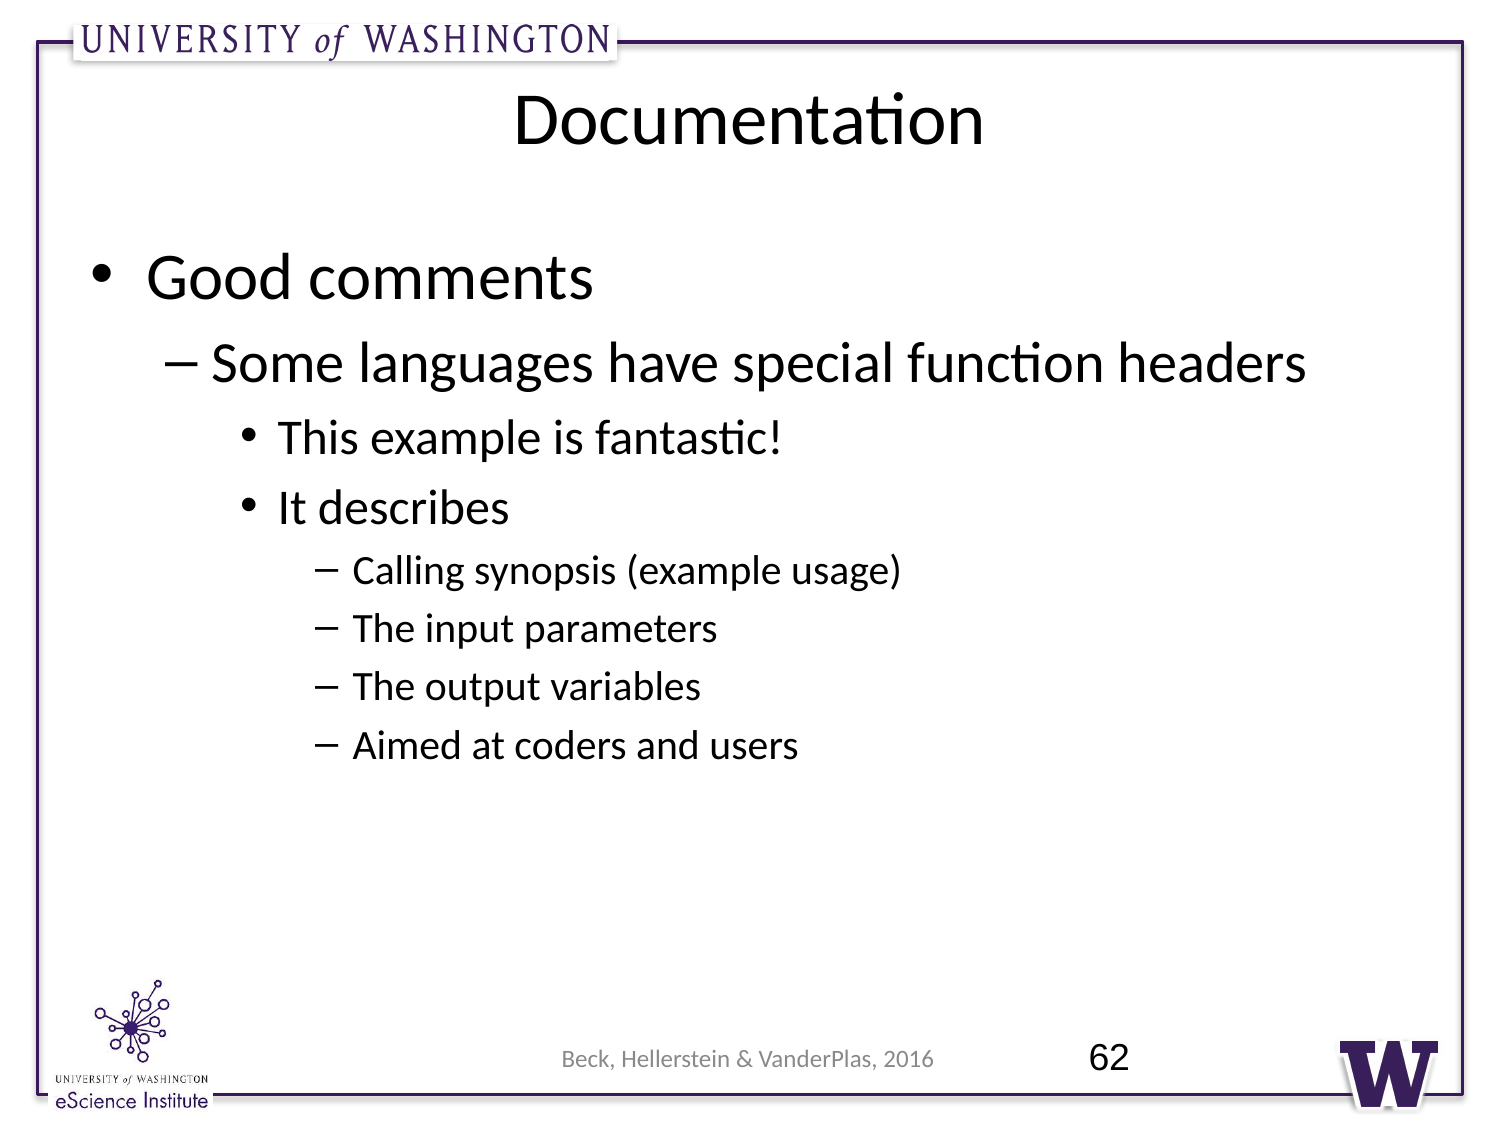

# Documentation
Good comments
Some languages have special function headers
This example is fantastic!
It describes
Calling synopsis (example usage)
The input parameters
The output variables
Aimed at coders and users

62
Beck, Hellerstein & VanderPlas, 2016